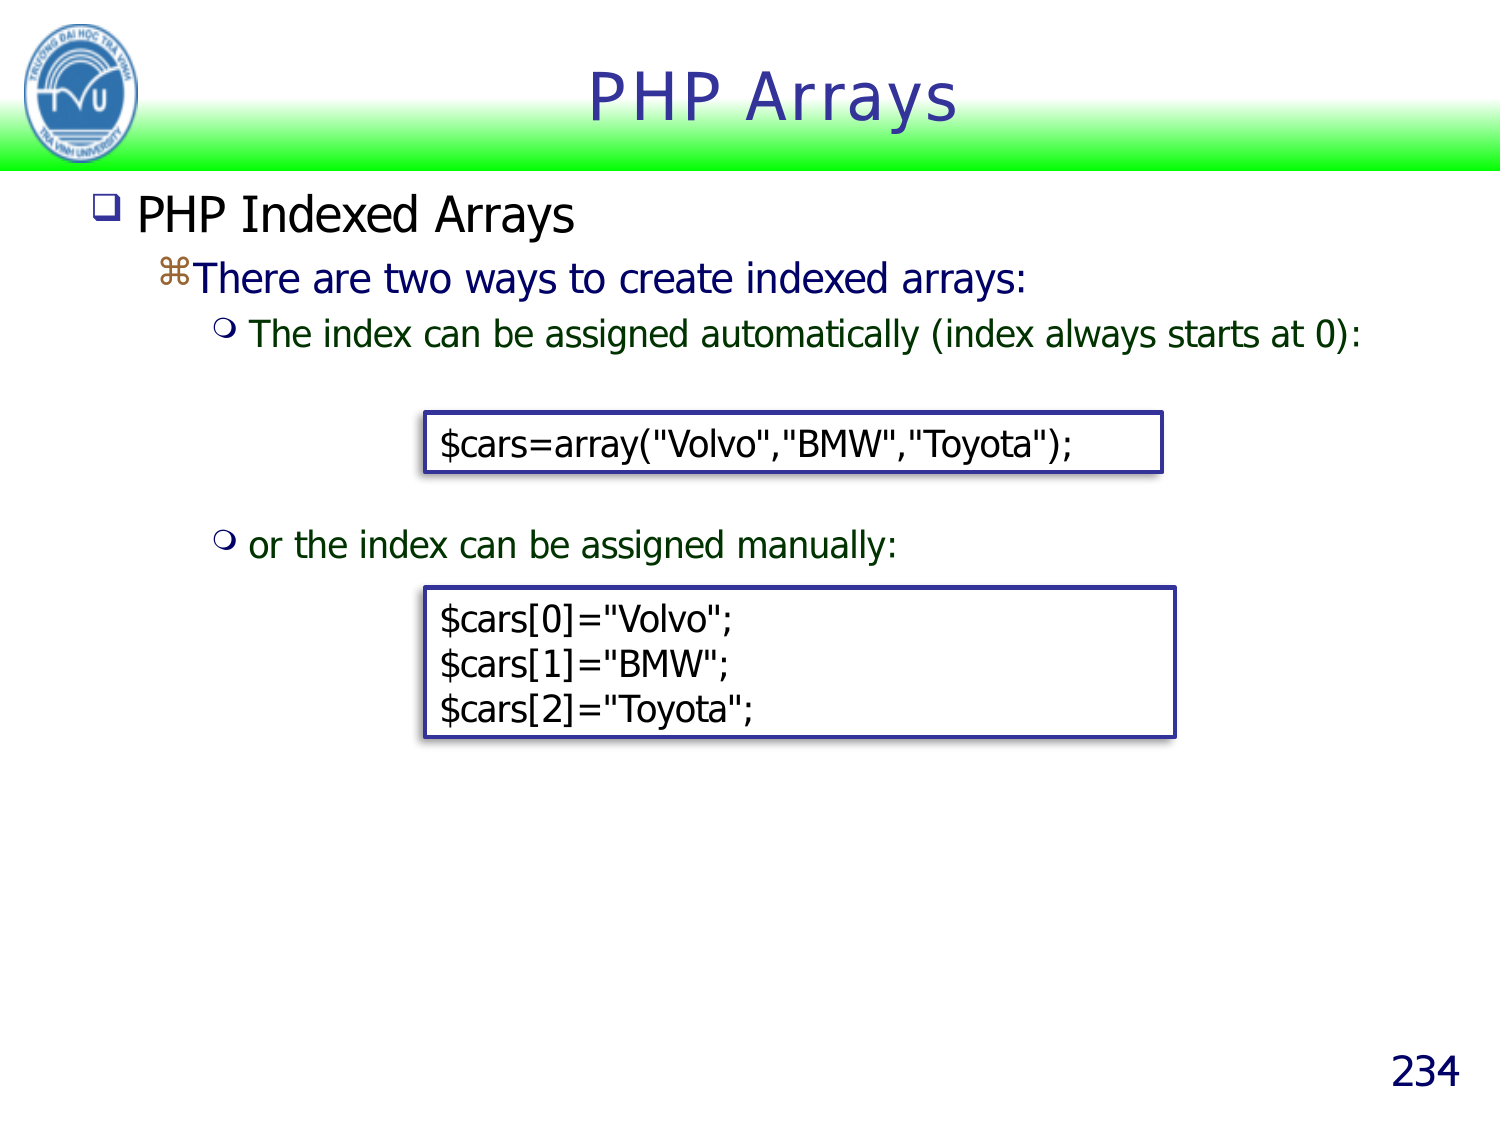

# PHP Arrays
PHP Indexed Arrays
There are two ways to create indexed arrays:
The index can be assigned automatically (index always starts at 0):

or the index can be assigned manually:

$cars=array("Volvo","BMW","Toyota");
$cars[0]="Volvo";
$cars[1]="BMW";
$cars[2]="Toyota";
234